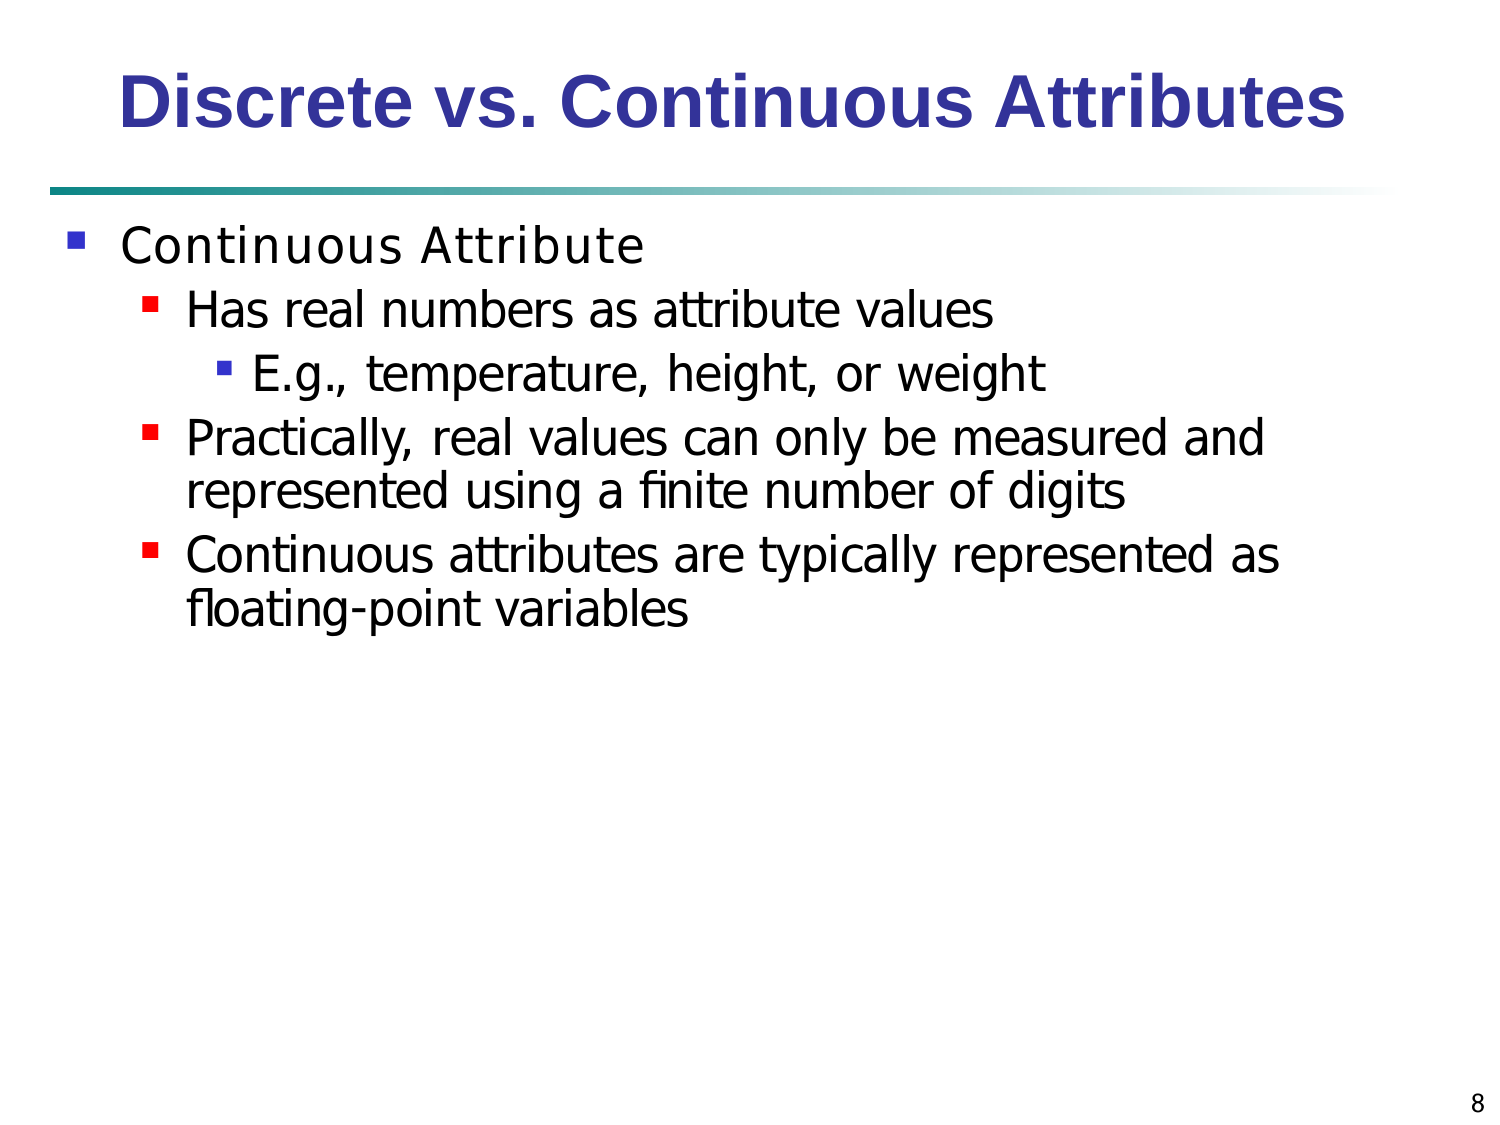

# Discrete vs. Continuous Attributes
Continuous Attribute
Has real numbers as attribute values
E.g., temperature, height, or weight
Practically, real values can only be measured and represented using a finite number of digits
Continuous attributes are typically represented as floating-point variables

8